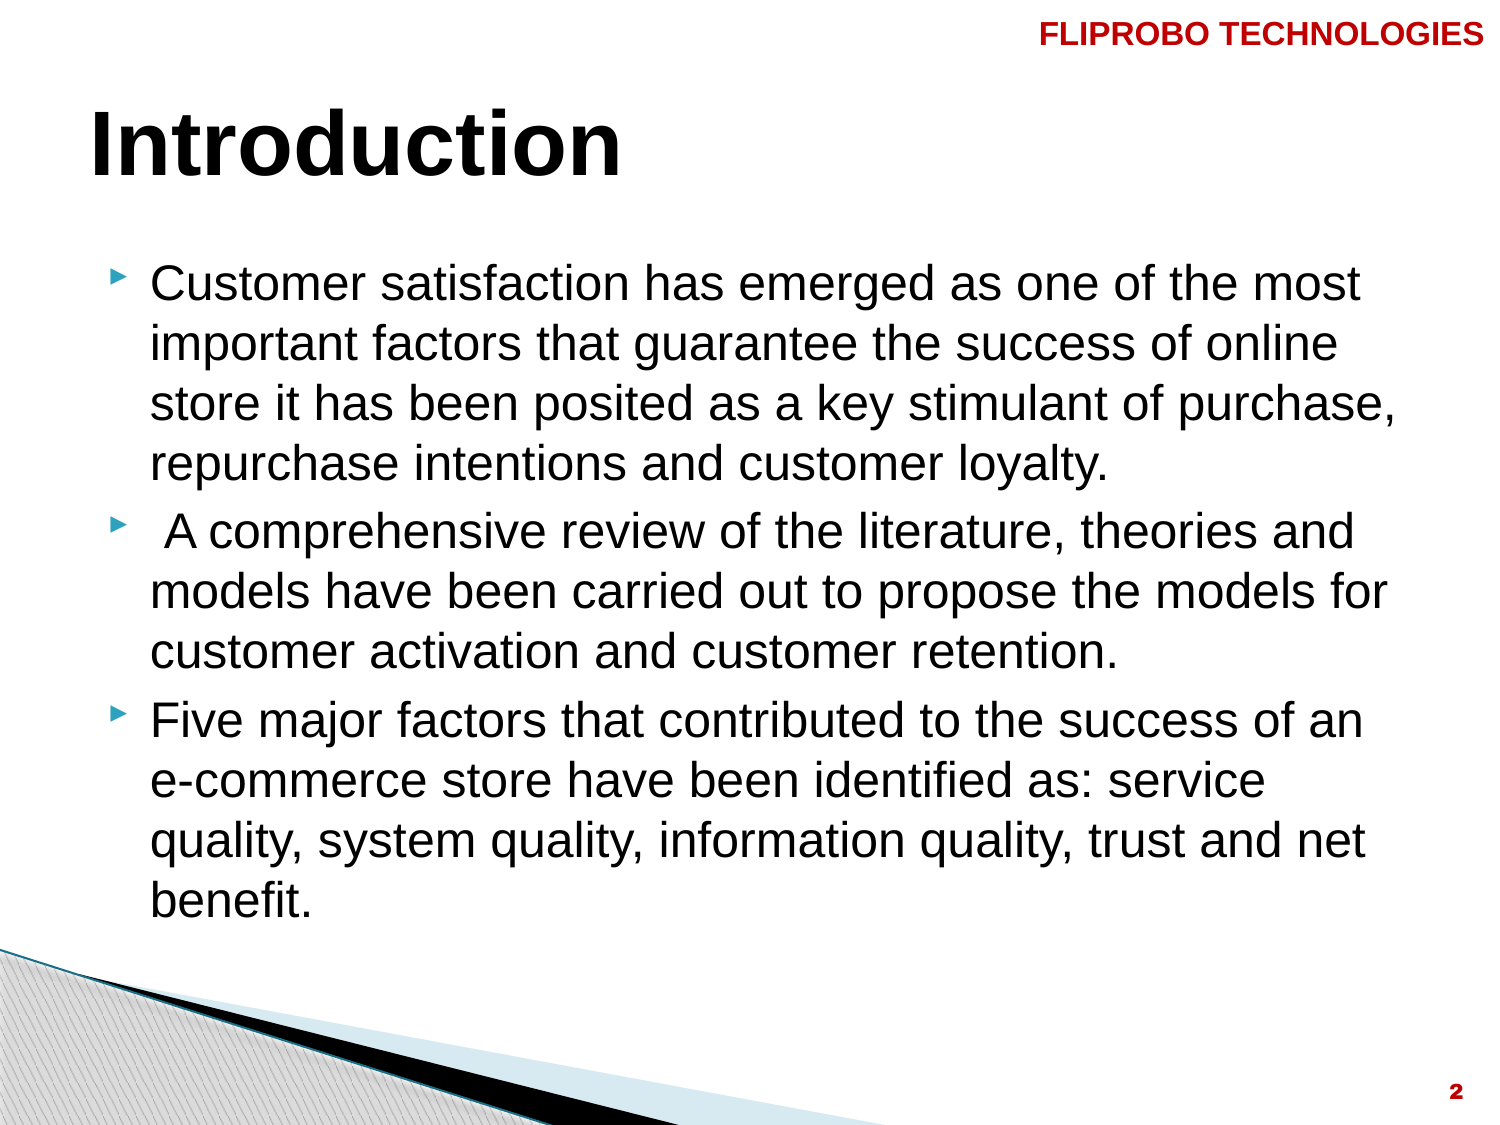

FLIPROBO TECHNOLOGIES
# Introduction
Customer satisfaction has emerged as one of the most important factors that guarantee the success of online store it has been posited as a key stimulant of purchase, repurchase intentions and customer loyalty.
 A comprehensive review of the literature, theories and models have been carried out to propose the models for customer activation and customer retention.
Five major factors that contributed to the success of an e-commerce store have been identified as: service quality, system quality, information quality, trust and net benefit.
2